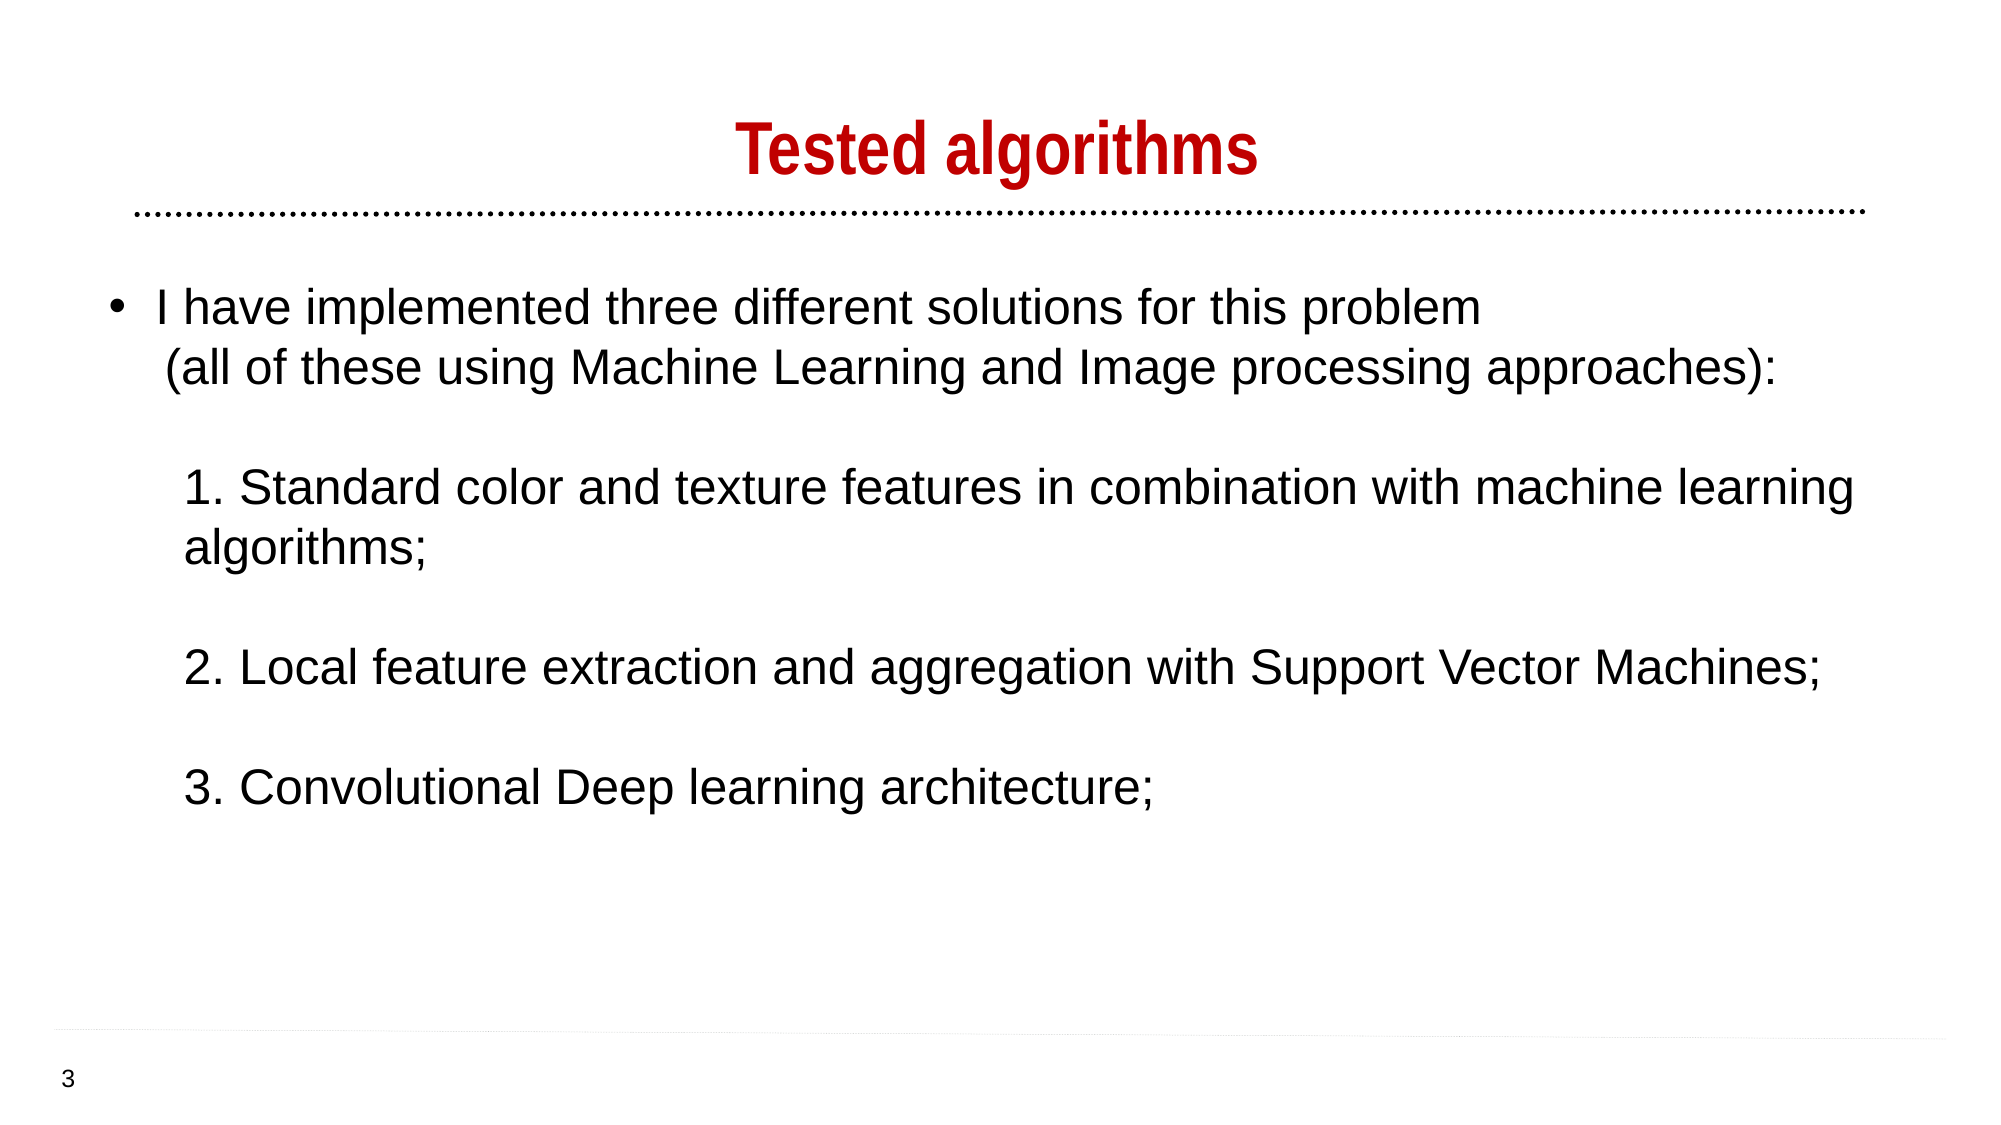

# Tested algorithms
I have implemented three different solutions for this problem
    (all of these using Machine Learning and Image processing approaches):

1. Standard color and texture features in combination with machine learning algorithms;

2. Local feature extraction and aggregation with Support Vector Machines;

3. Convolutional Deep learning architecture;